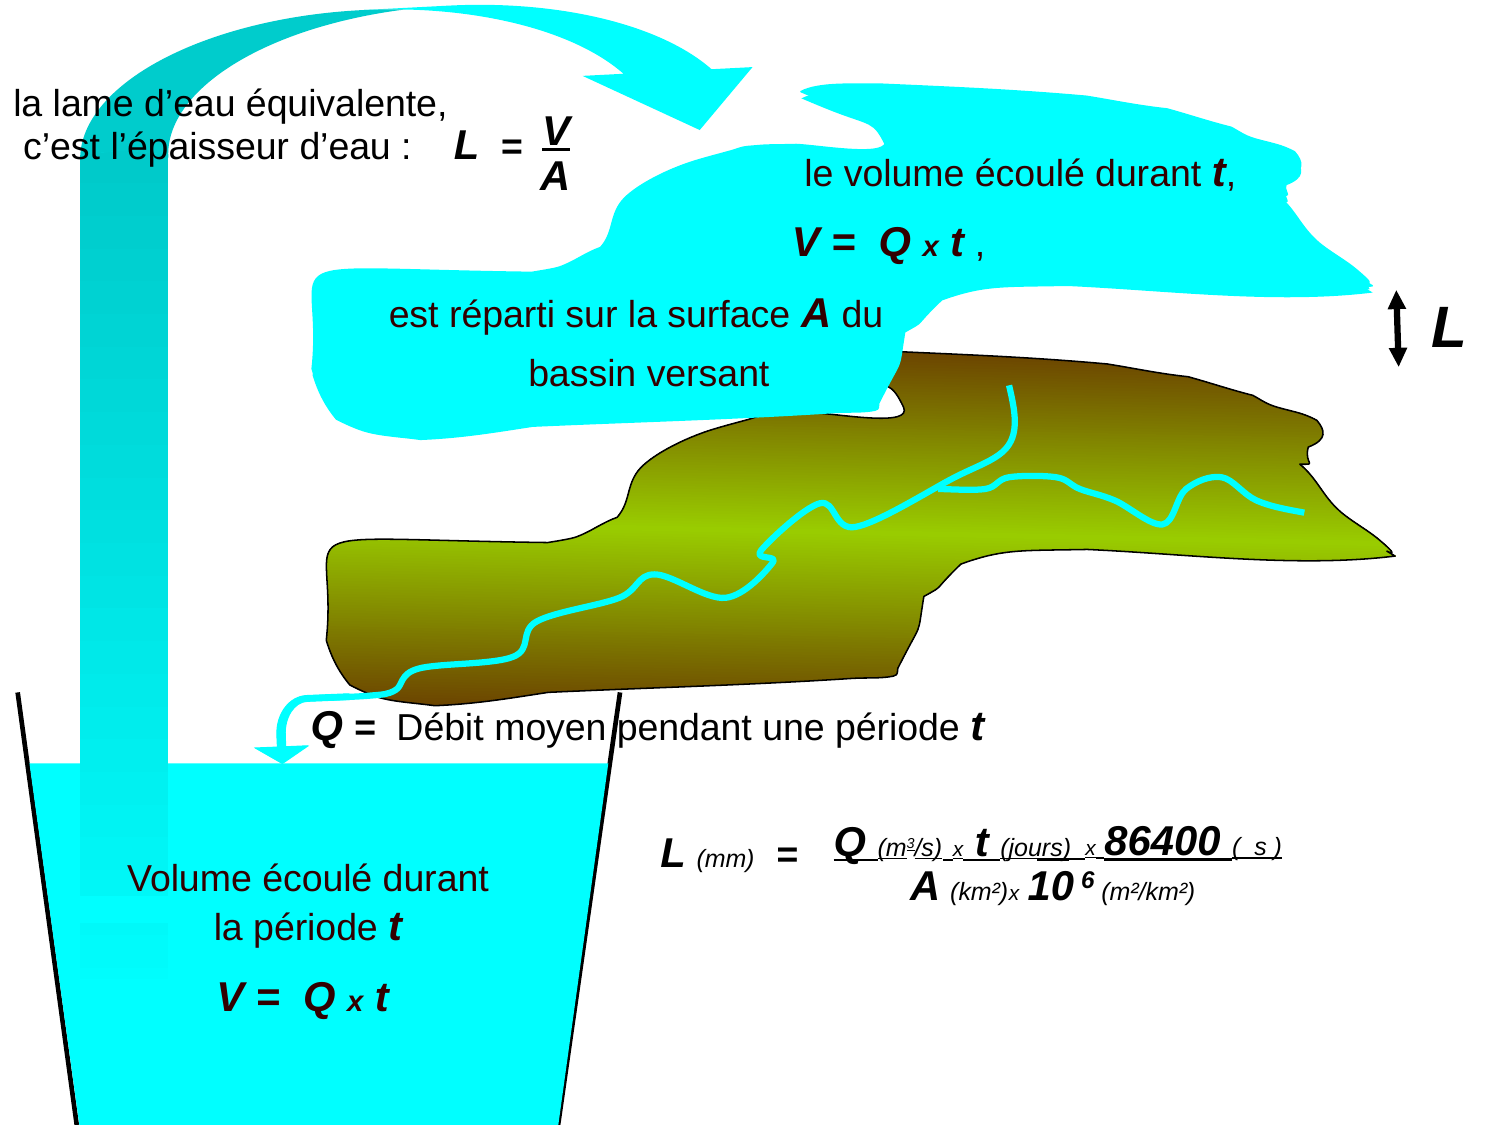

la lame d’eau équivalente,
 c’est l’épaisseur d’eau :    L  =
 V
 A

		            le volume écoulé durant t,
        V =  Q x t ,
 est réparti sur la surface A du
	bassin versant
L

Q =  Débit moyen pendant une période t

         x 86400 (  s )

 Q (m3/s) x t (jours)
 A (km²)
L (mm)  =

      x 10 6 (m²/km²)
Volume écoulé durant la période t
V =  Q x t